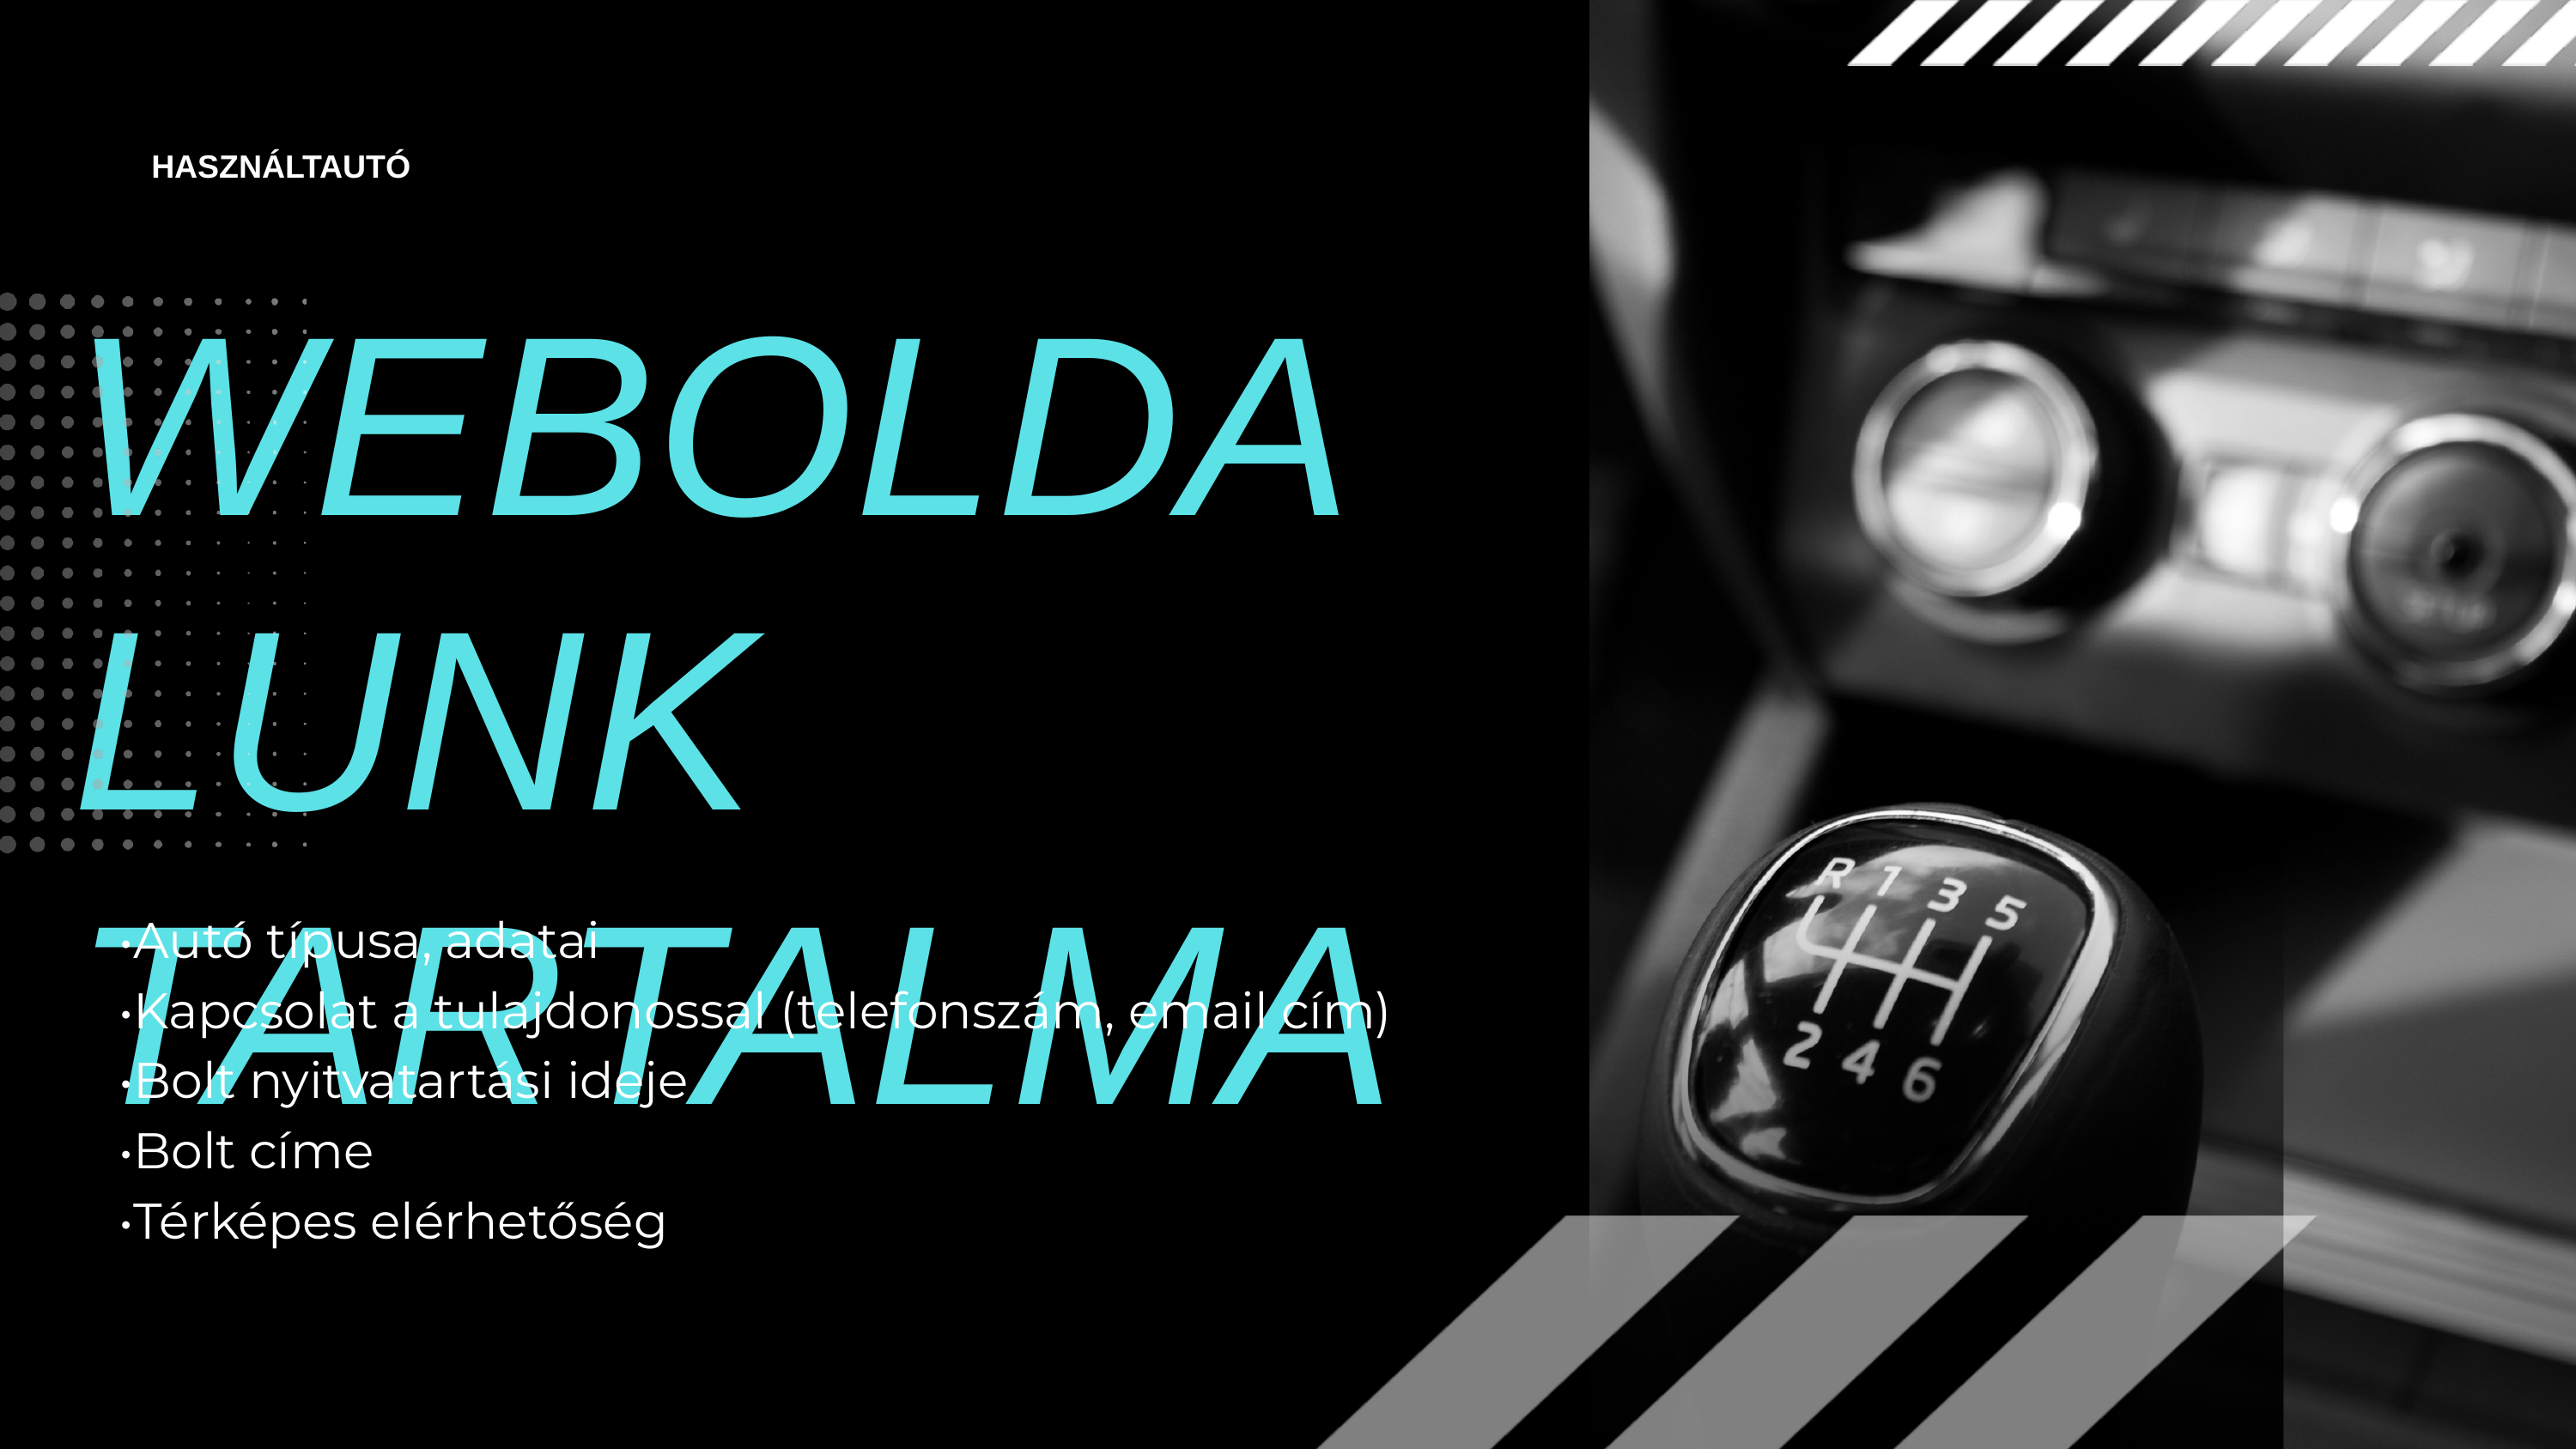

HASZNÁLTAUTÓ
WEBOLDALUNK TARTALMA

•Autó típusa, adatai
•Kapcsolat a tulajdonossal (telefonszám, email cím)
•Bolt nyitvatartási ideje
•Bolt címe
•Térképes elérhetőség